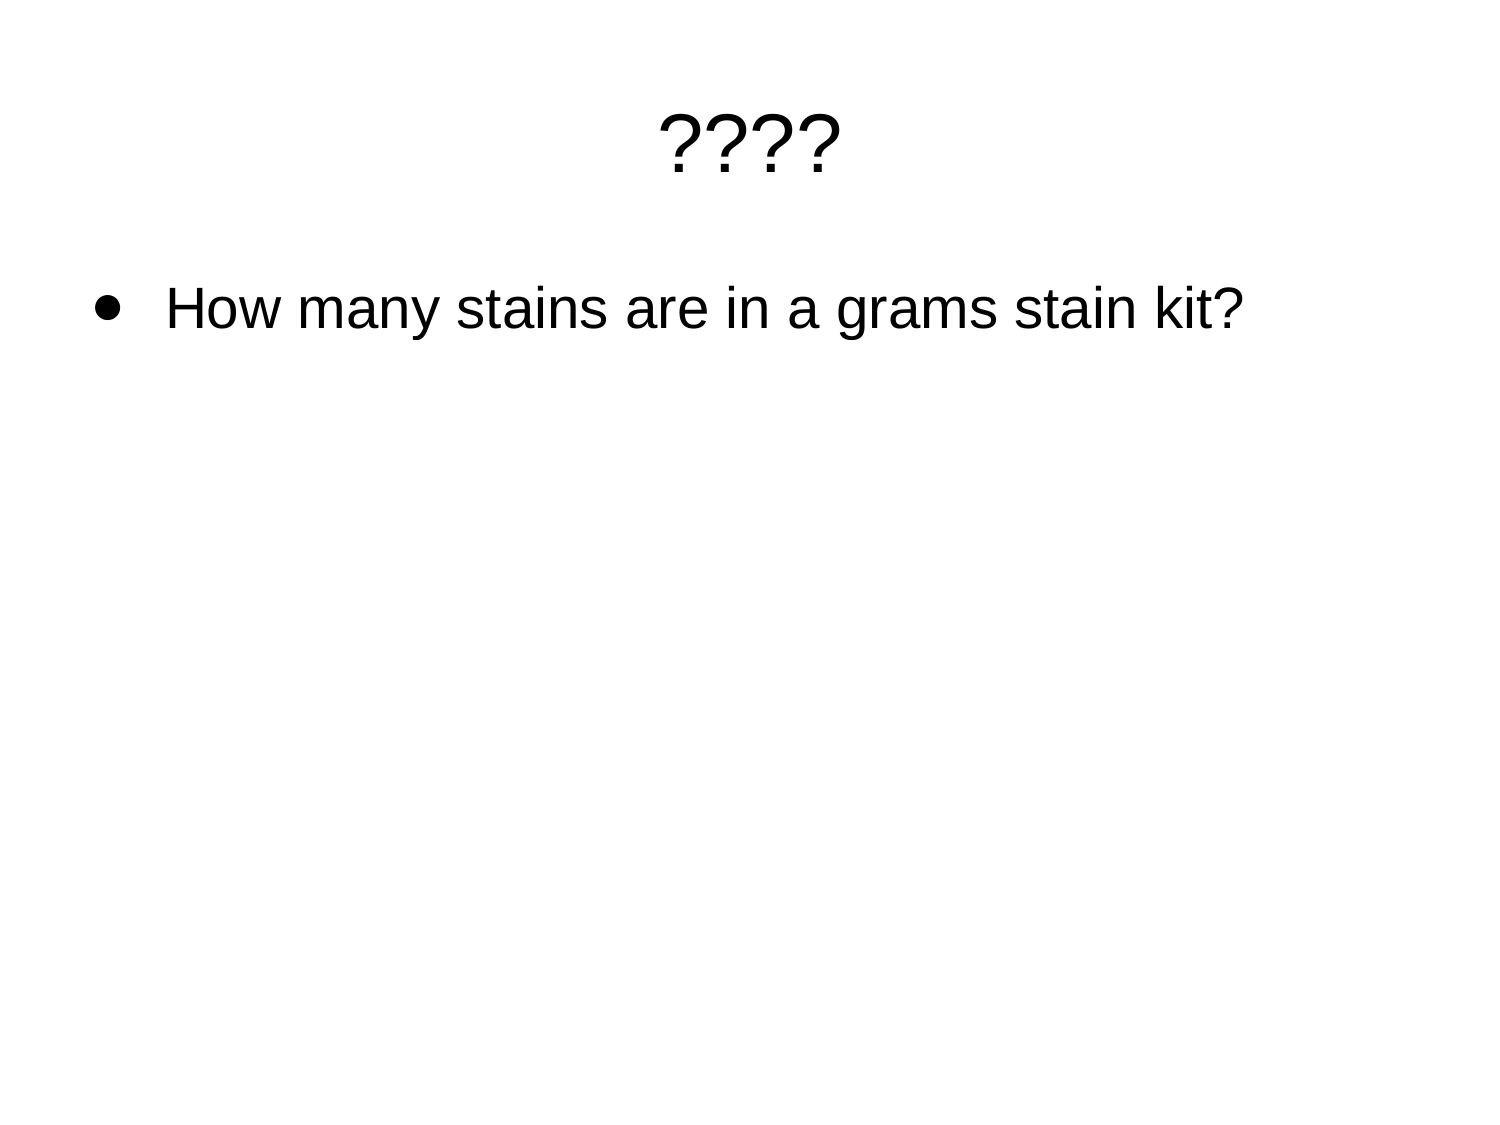

# ????
How many stains are in a grams stain kit?